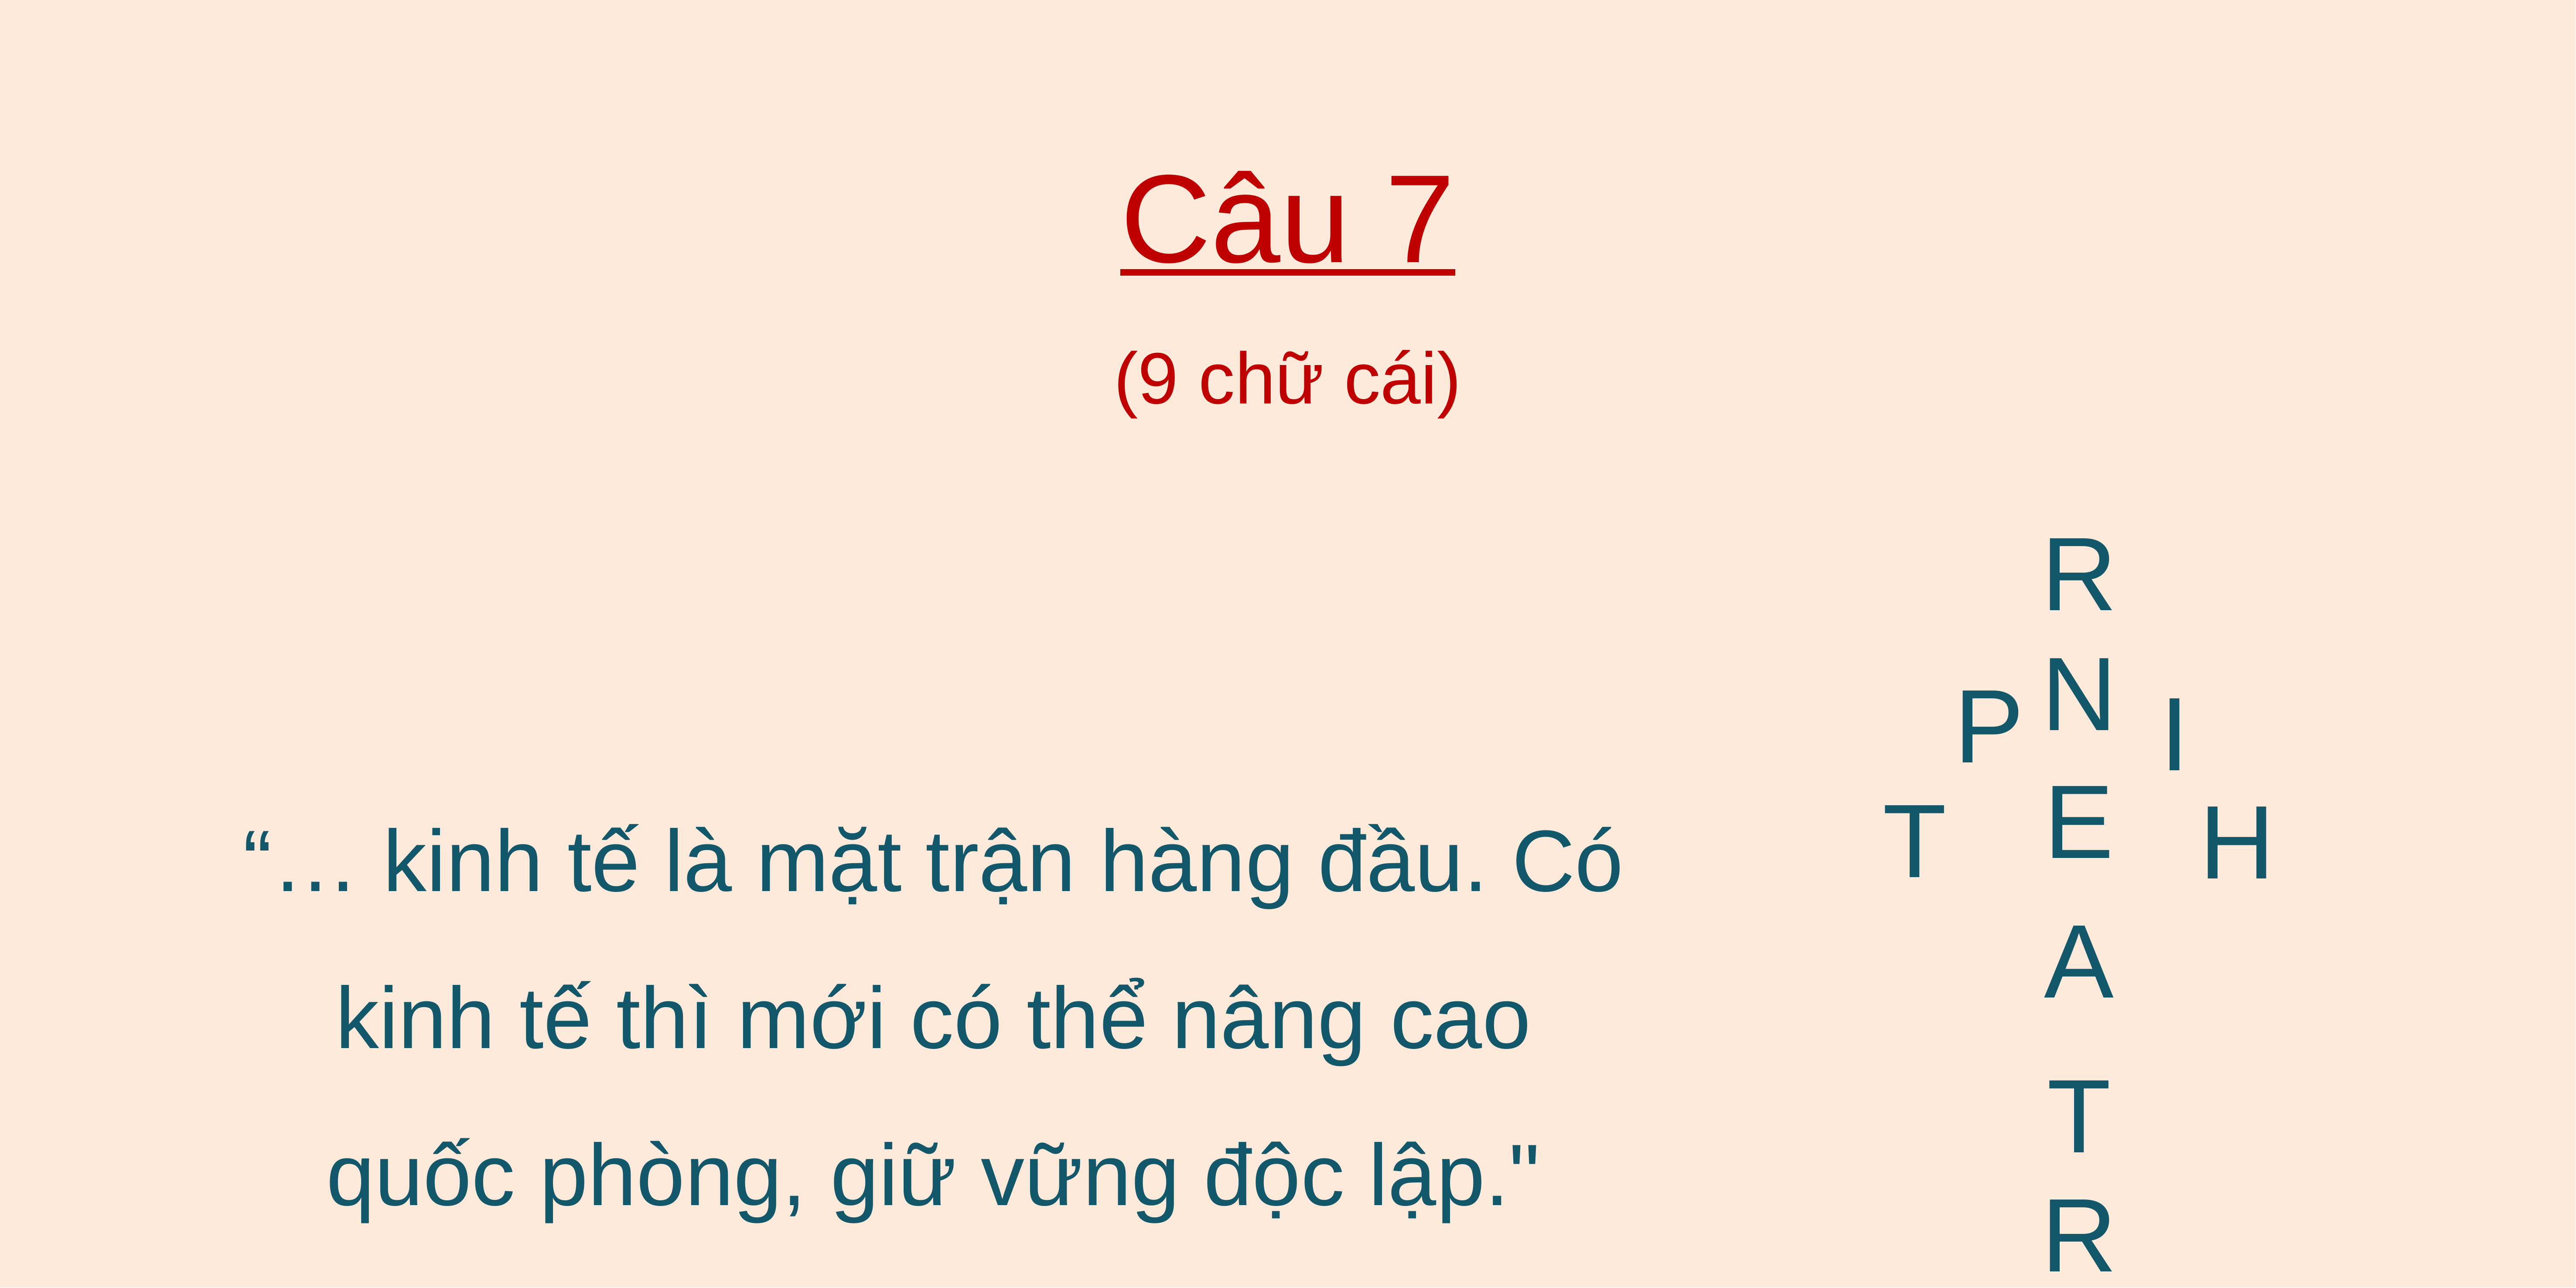

Câu 7
(9 chữ cái)
R
N
P
I
E
T
H
A
T
R
“… kinh tế là mặt trận hàng đầu. Có kinh tế thì mới có thể nâng cao quốc phòng, giữ vững độc lập."